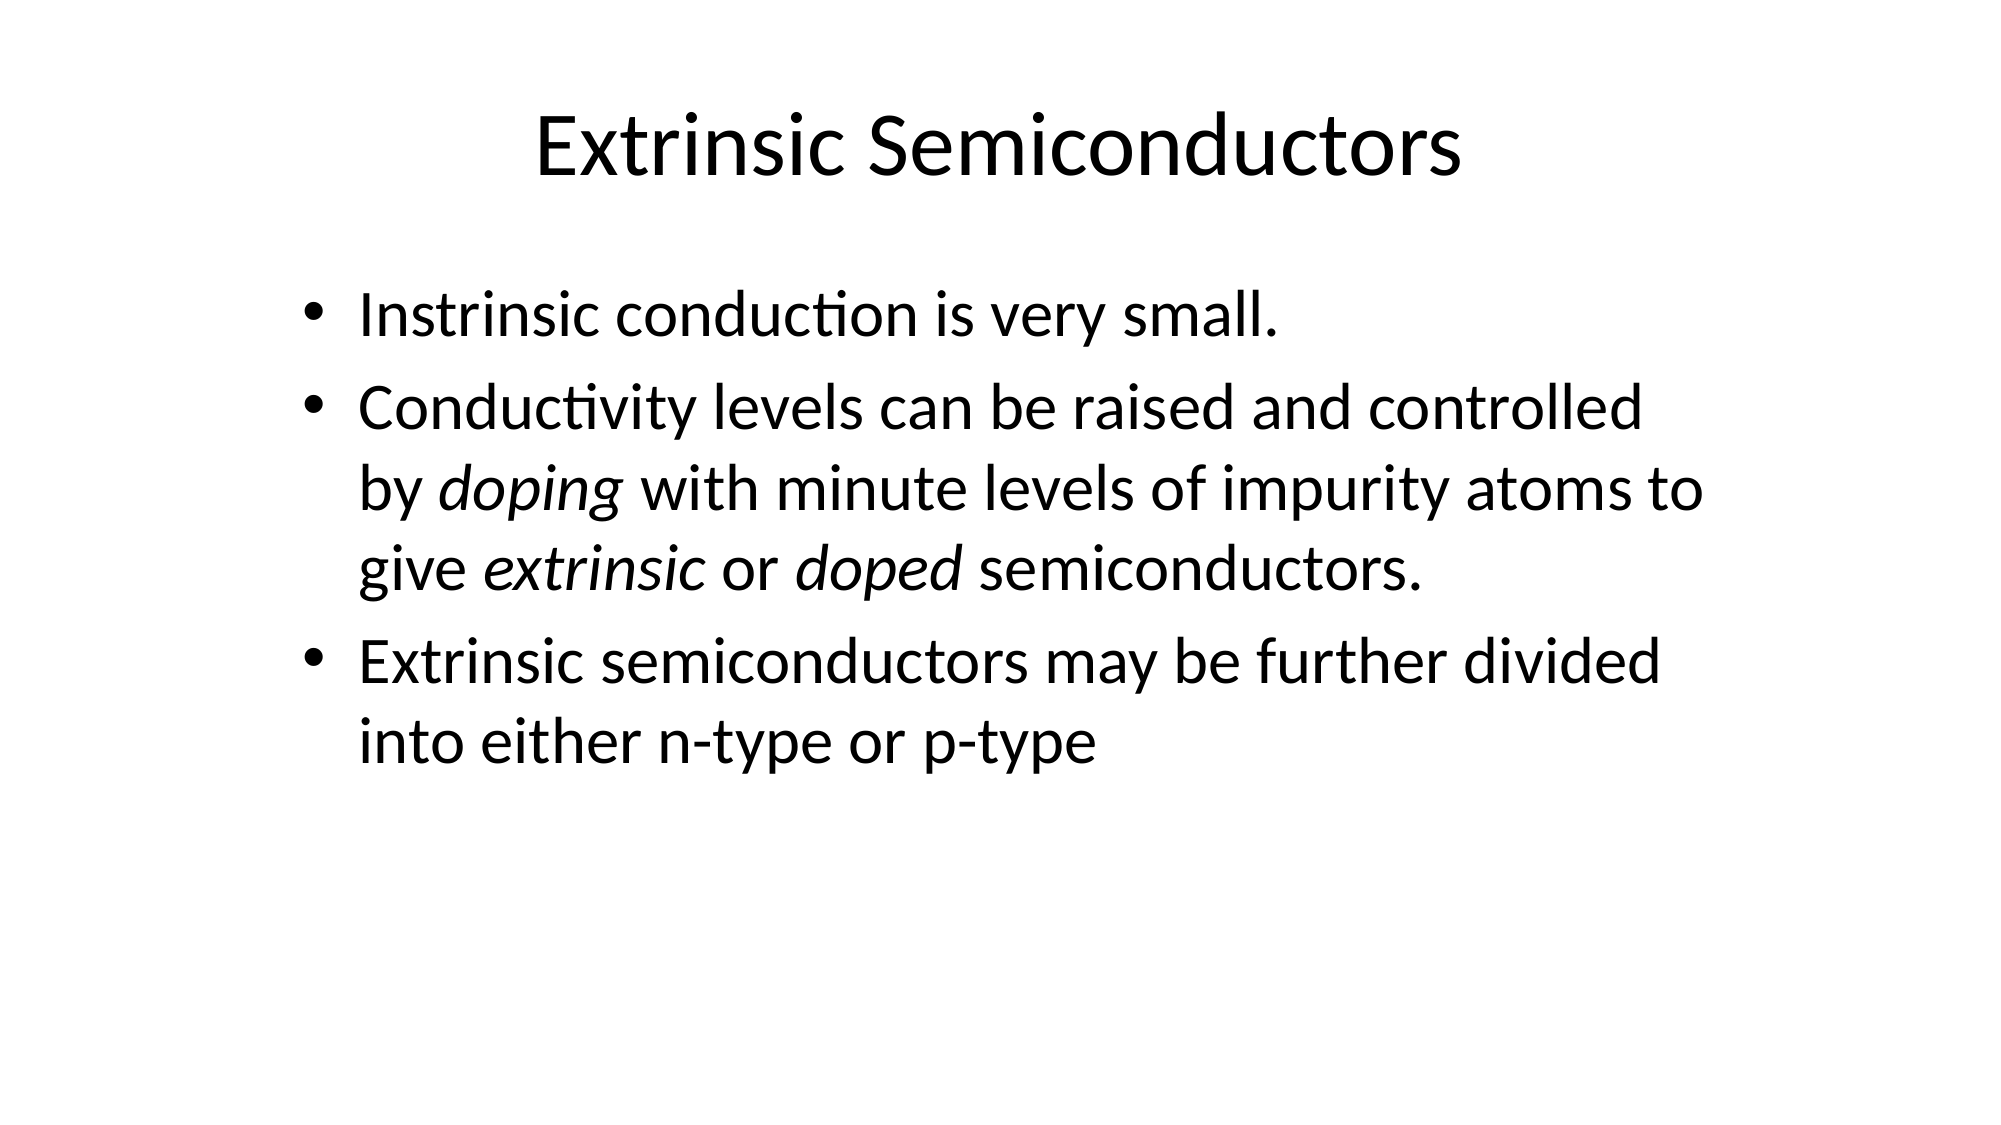

# Extrinsic Semiconductors
Instrinsic conduction is very small.
Conductivity levels can be raised and controlled by doping with minute levels of impurity atoms to give extrinsic or doped semiconductors.
Extrinsic semiconductors may be further divided into either n-type or p-type